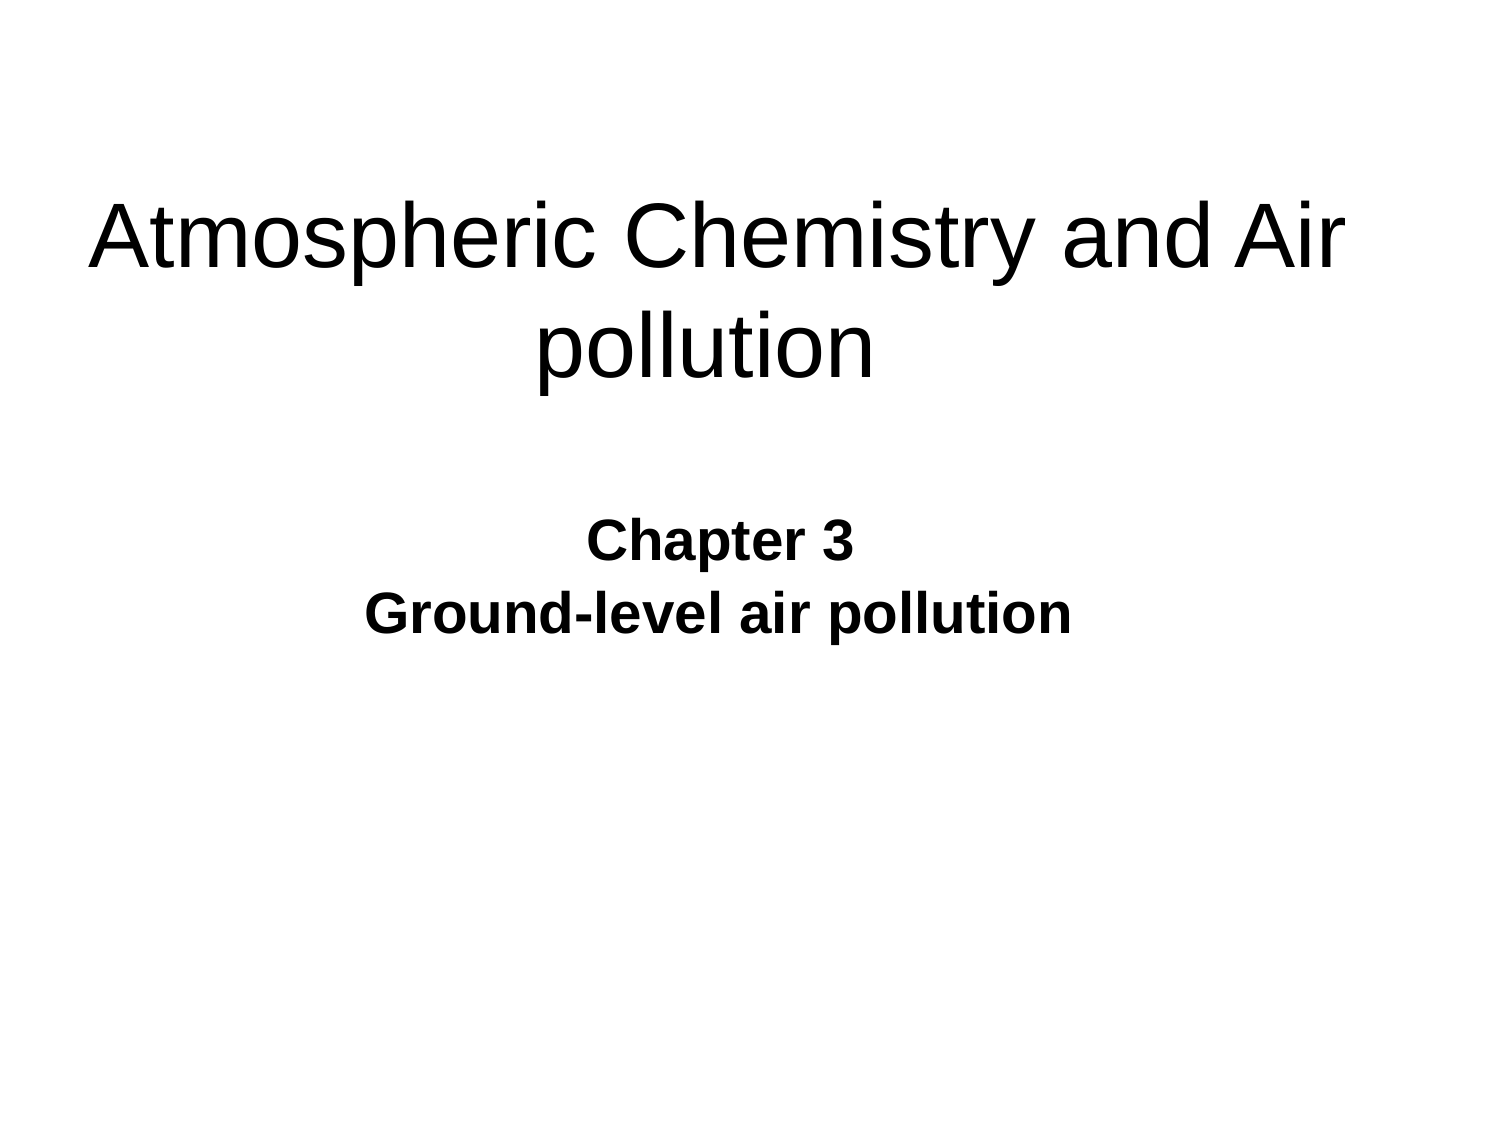

Atmospheric Chemistry and Air pollution

 Chapter 3
Ground-level air pollution